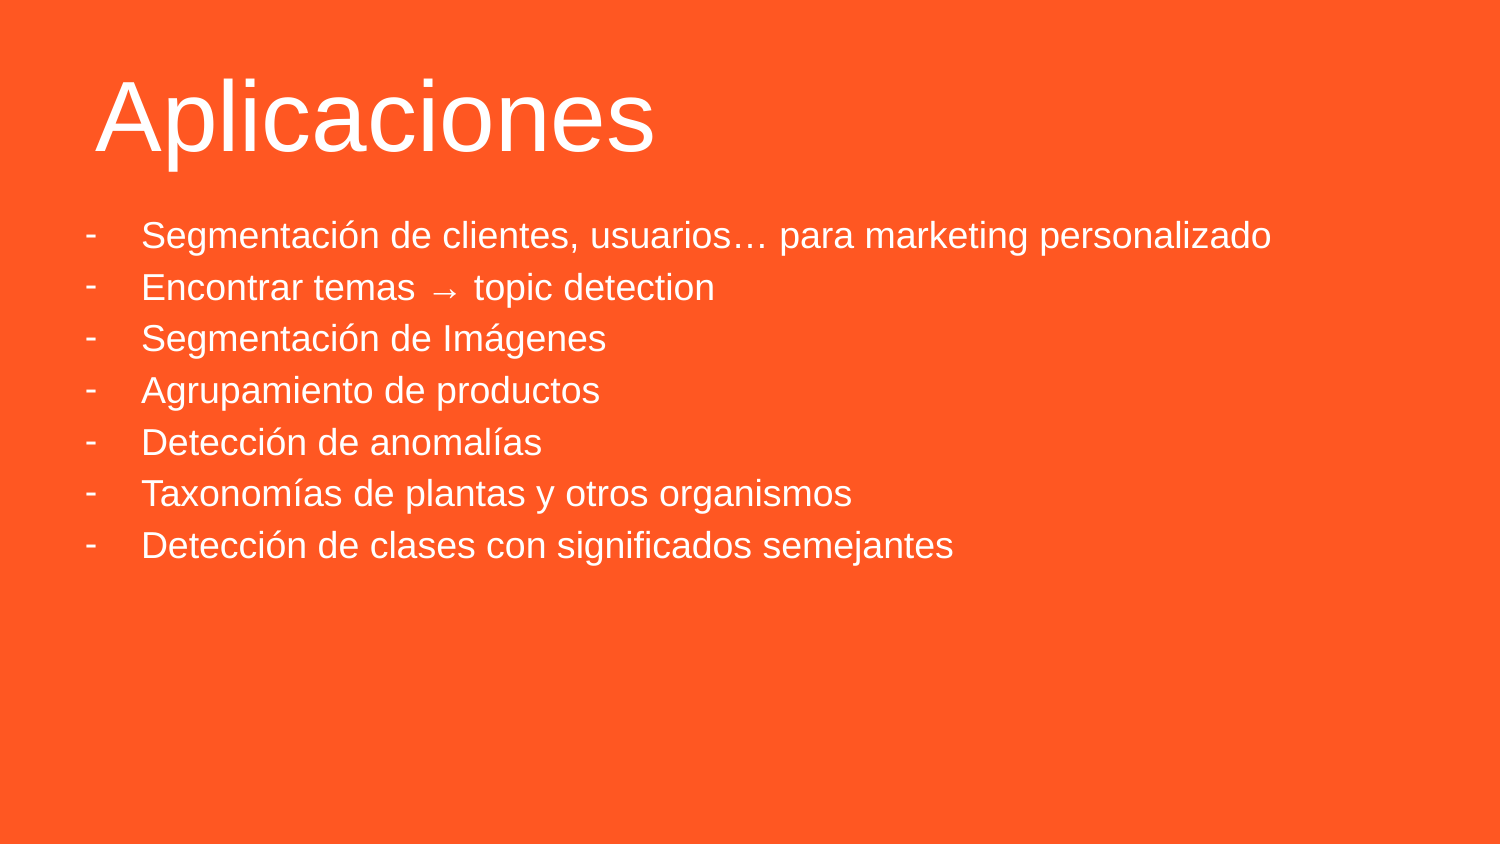

Aplicaciones
Segmentación de clientes, usuarios… para marketing personalizado
Encontrar temas → topic detection
Segmentación de Imágenes
Agrupamiento de productos
Detección de anomalías
Taxonomías de plantas y otros organismos
Detección de clases con significados semejantes